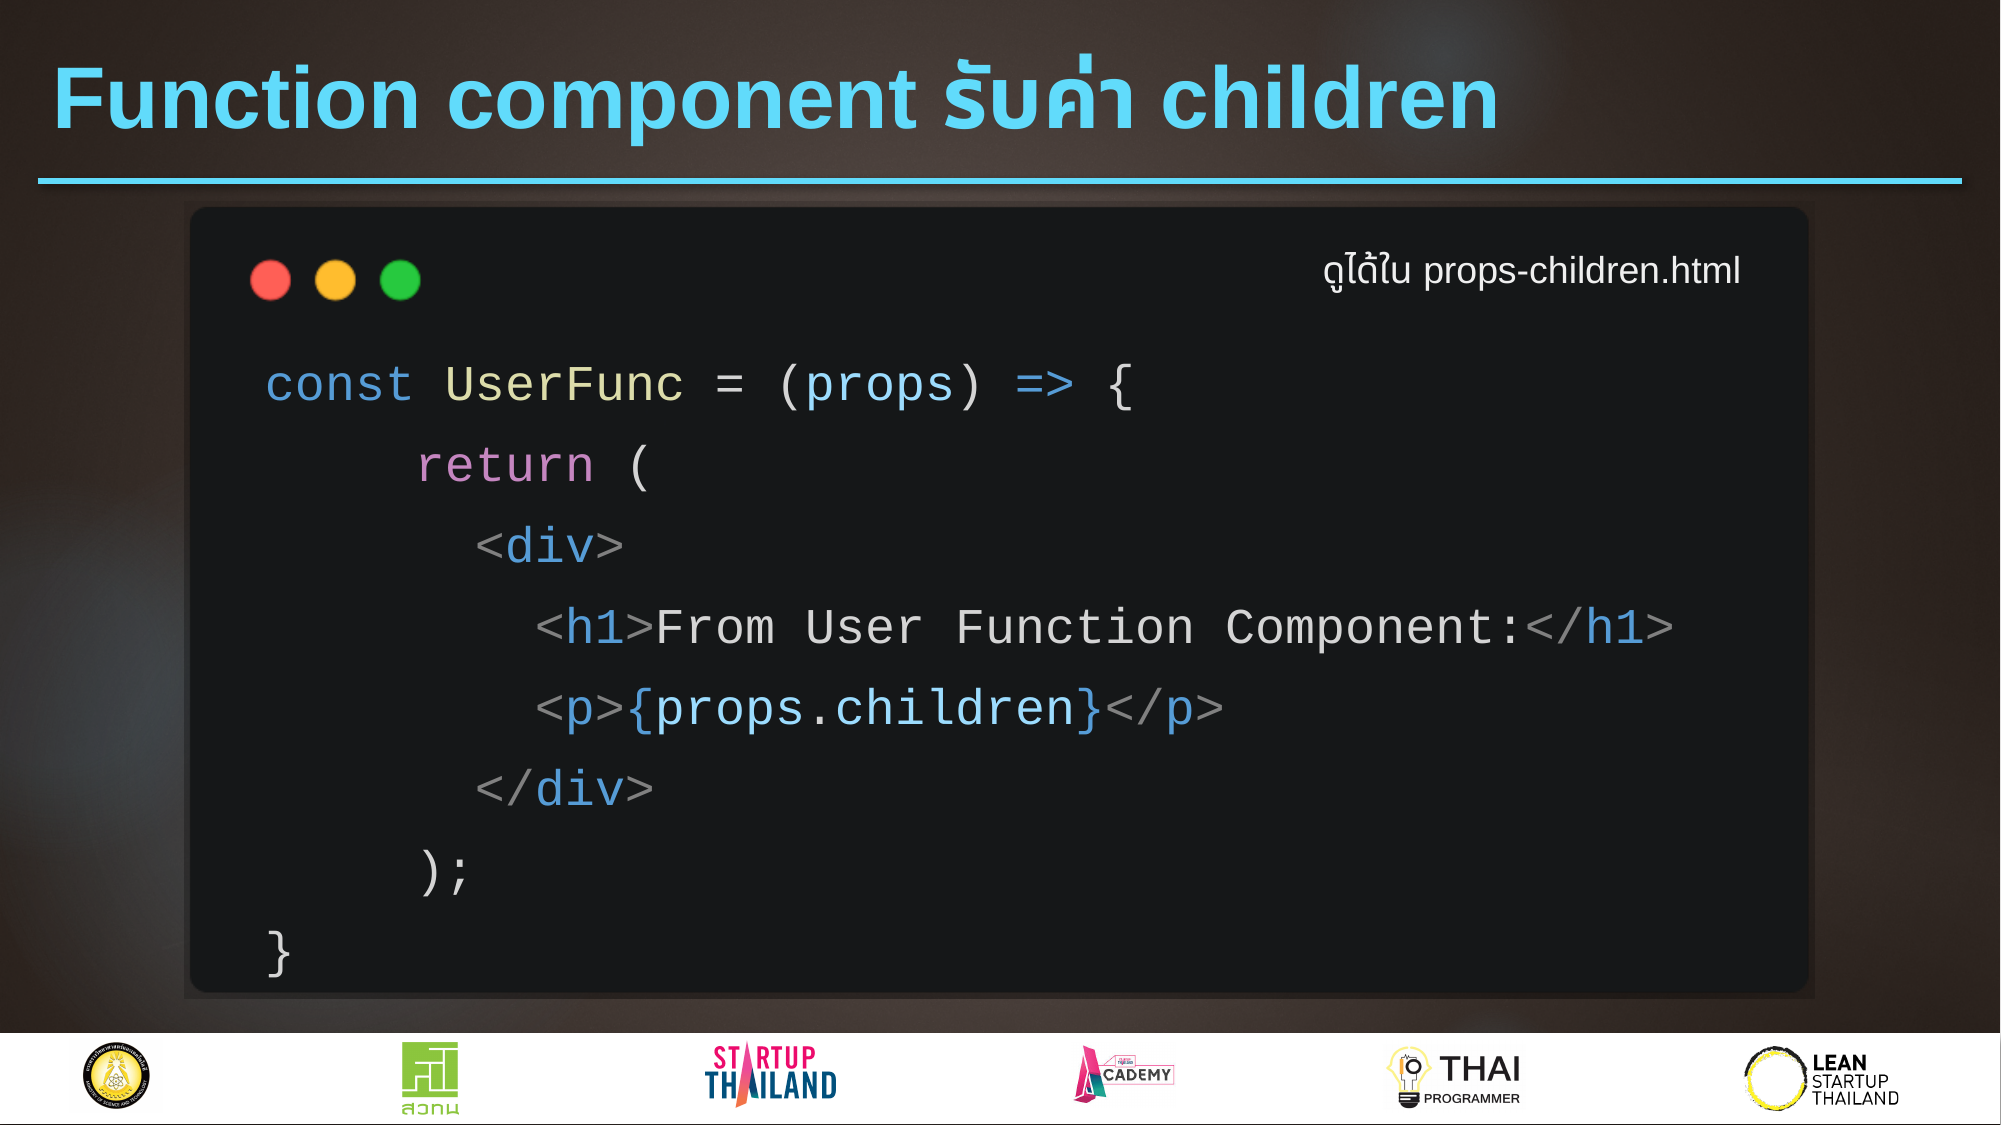

# Function component รับค่า children

ดูได้ใน props-children.html
const UserFunc = (props) => {
     return (
       <div>
         <h1>From User Function Component:</h1>
         <p>{props.children}</p>
       </div>
     );
}